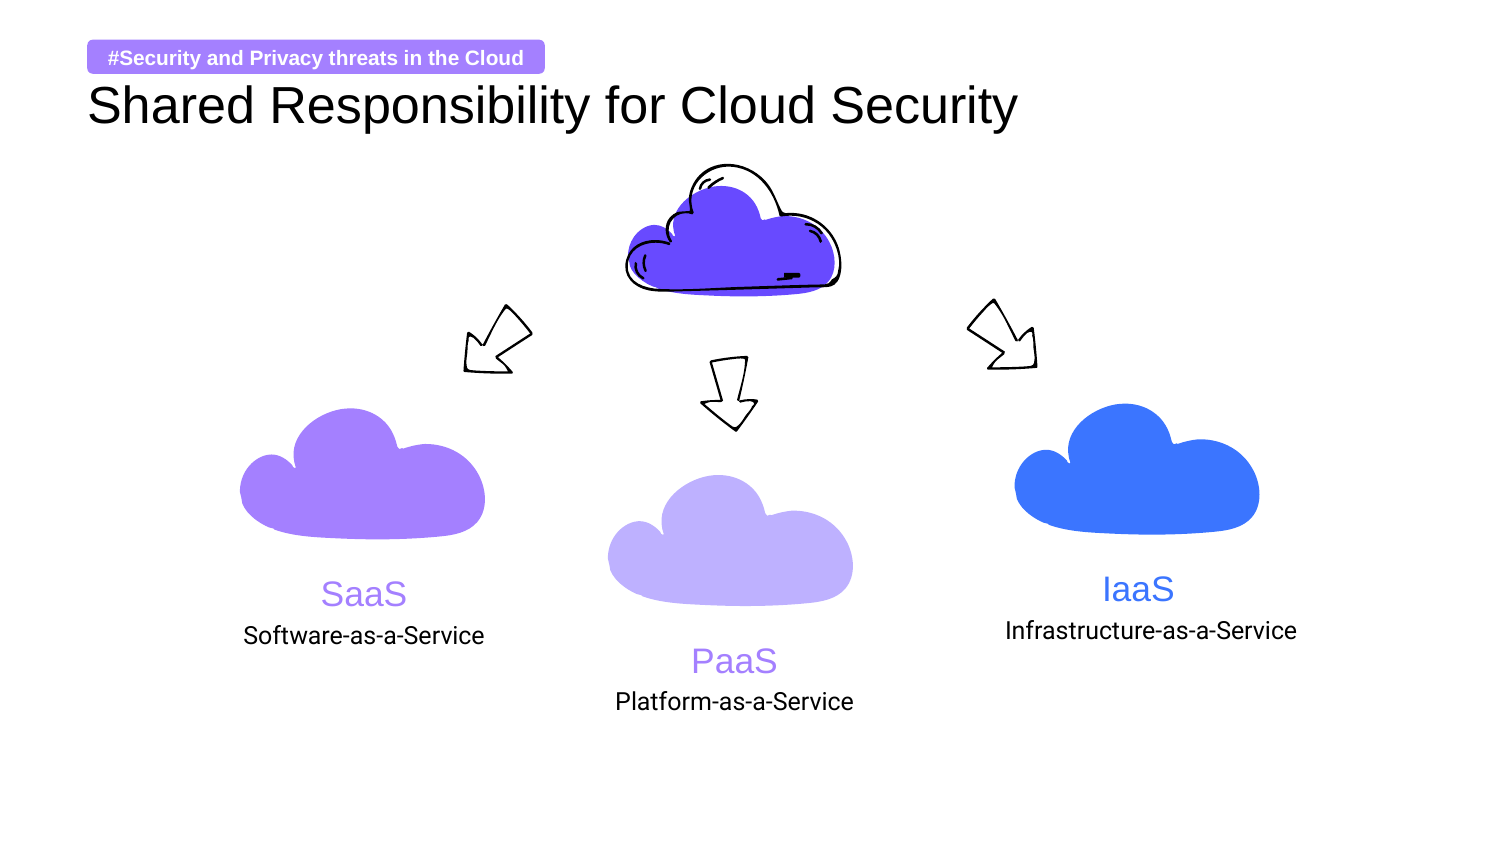

#Security and Privacy threats in the Cloud
# Shared Responsibility for Cloud Security

IaaS
SaaS
Infrastructure-as-a-Service
Software-as-a-Service
PaaS
Platform-as-a-Service